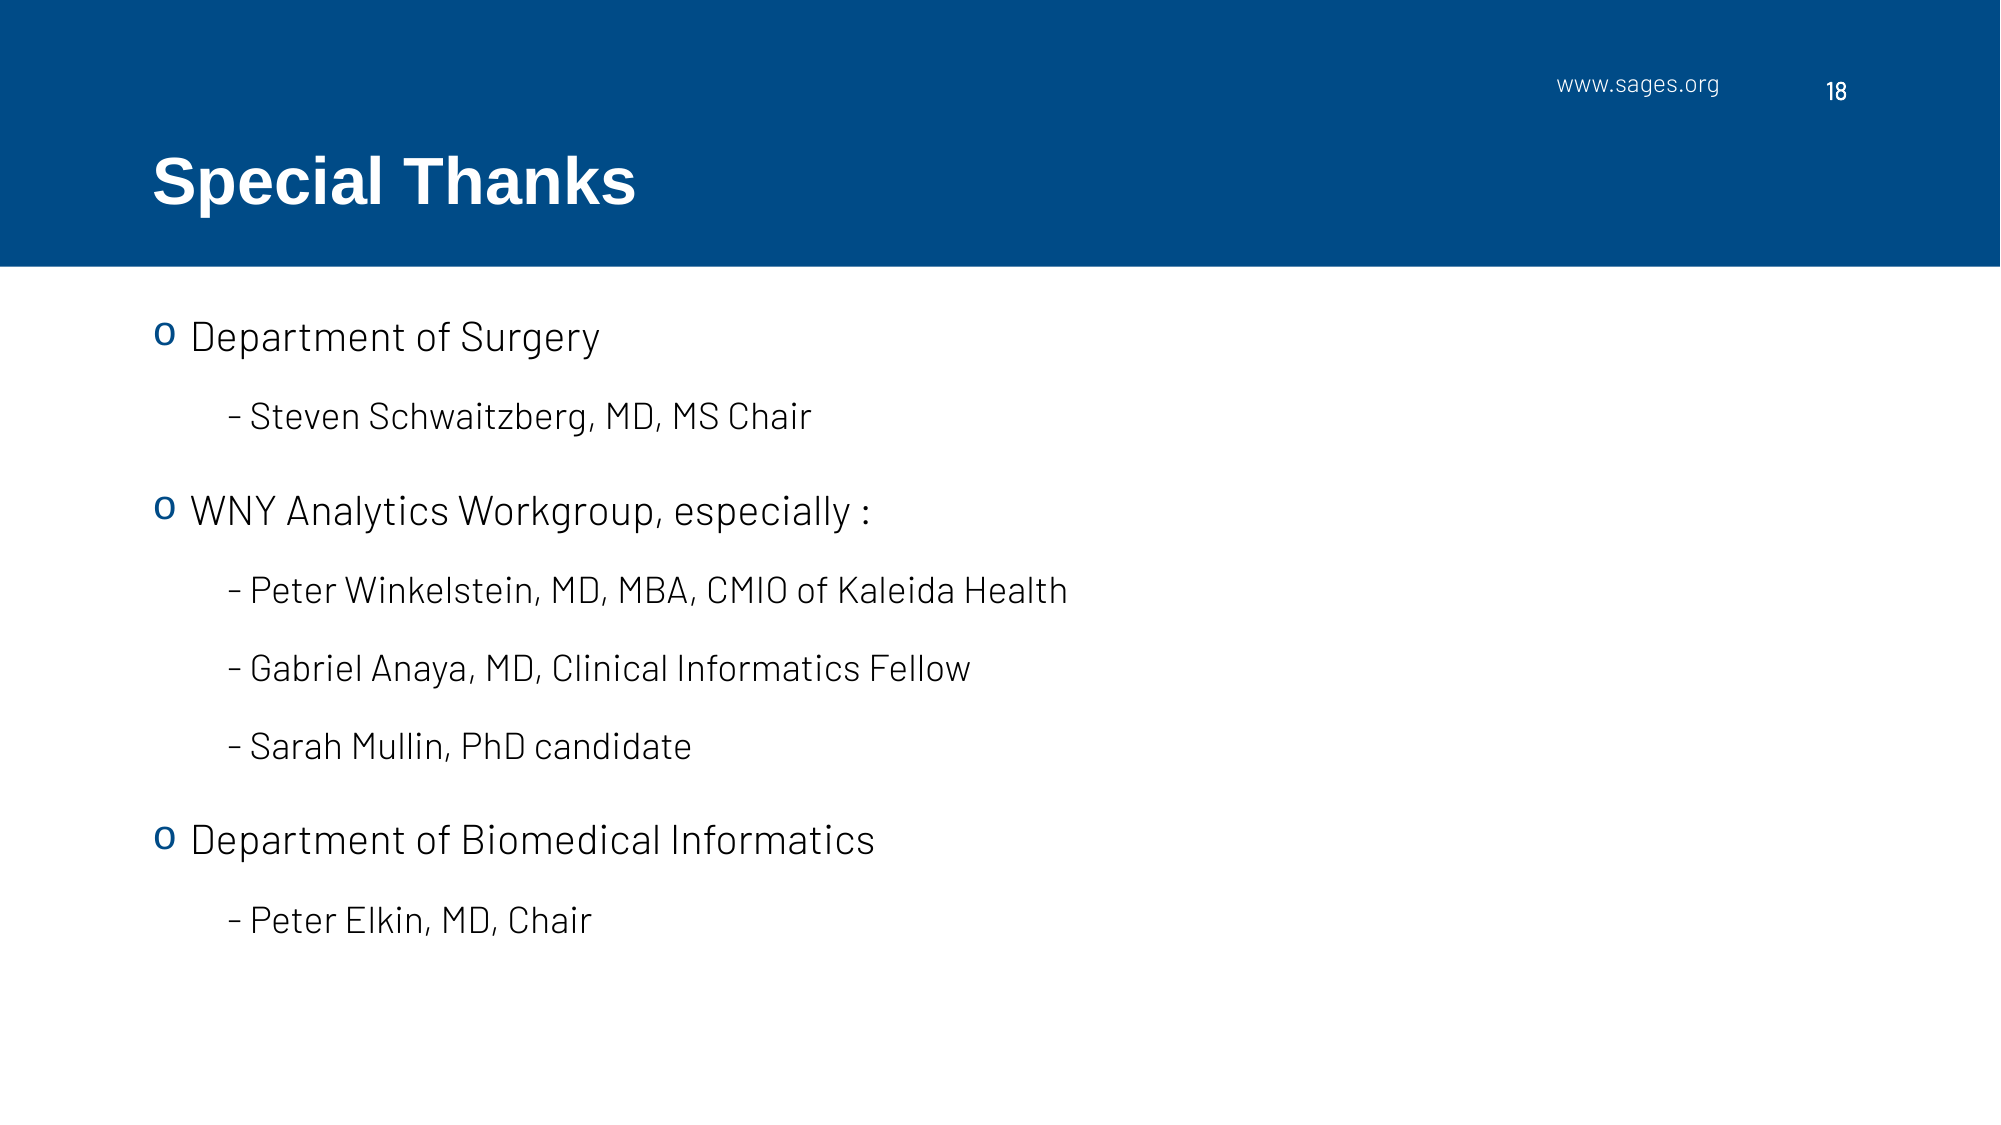

18
# Special Thanks
Department of Surgery
- Steven Schwaitzberg, MD, MS Chair
WNY Analytics Workgroup, especially :
- Peter Winkelstein, MD, MBA, CMIO of Kaleida Health
- Gabriel Anaya, MD, Clinical Informatics Fellow
- Sarah Mullin, PhD candidate
Department of Biomedical Informatics
- Peter Elkin, MD, Chair